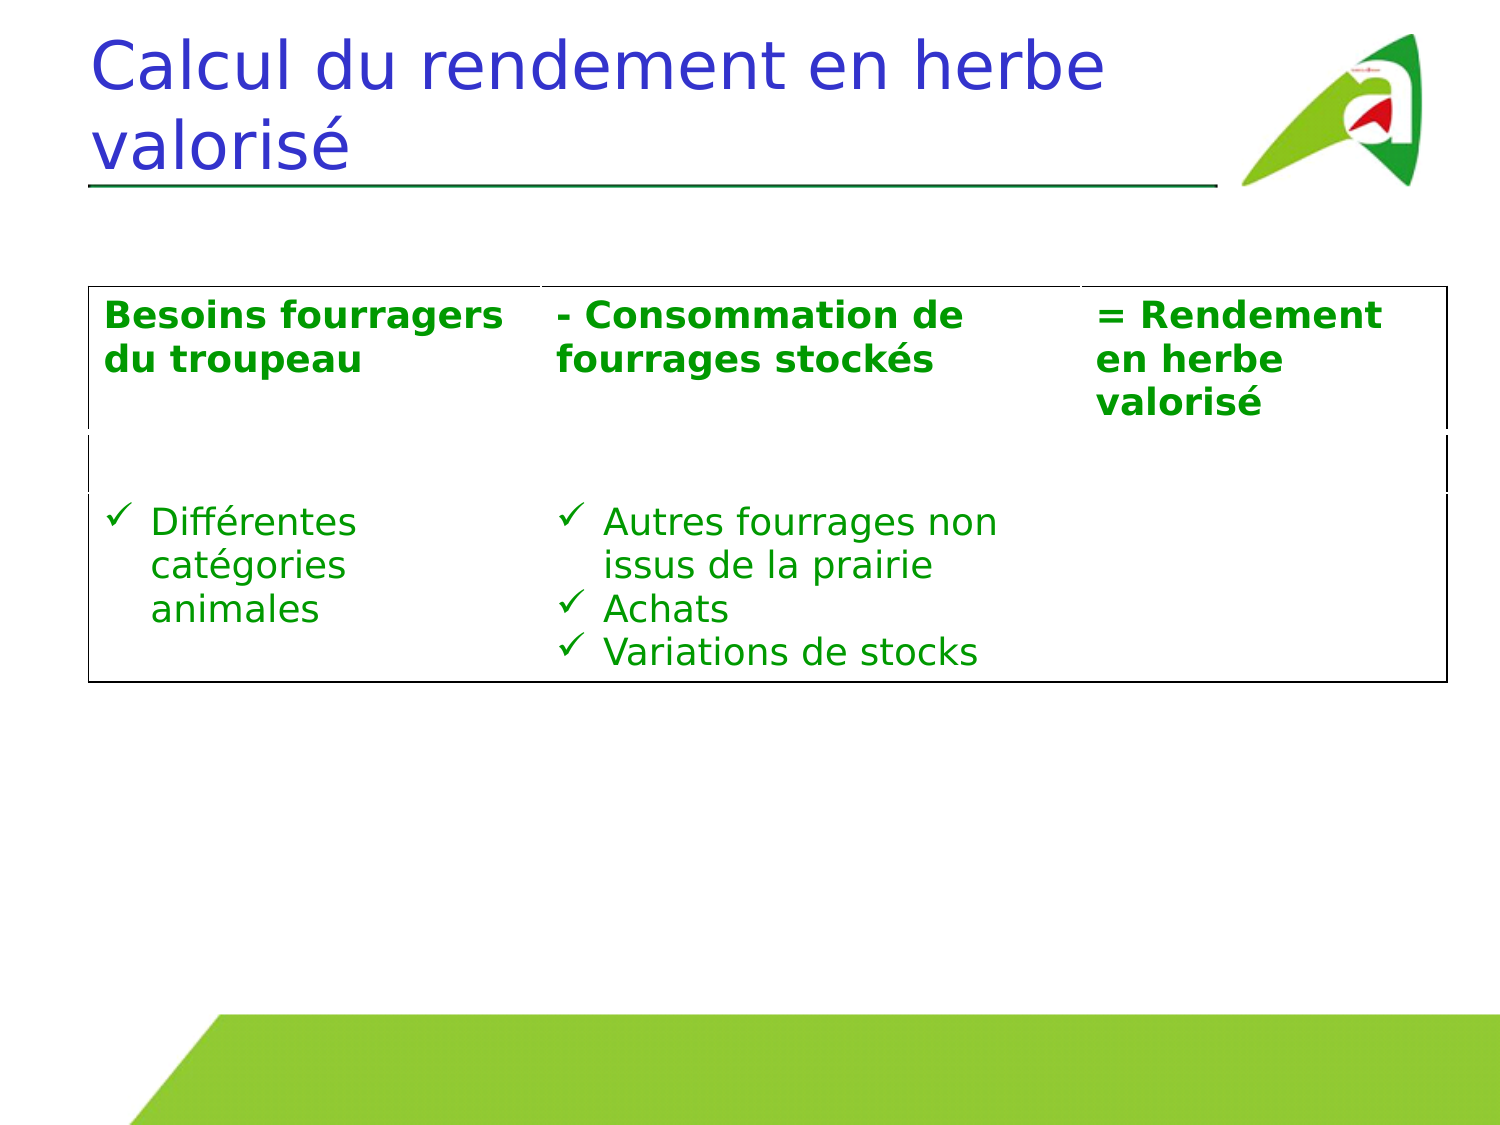

# Calcul du rendement en herbe valorisé
| Besoins fourragers du troupeau | - Consommation de fourrages stockés | = Rendement en herbe valorisé |
| --- | --- | --- |
|  |  |  |
| Différentes catégories animales | Autres fourrages non issus de la prairie Achats Variations de stocks |  |